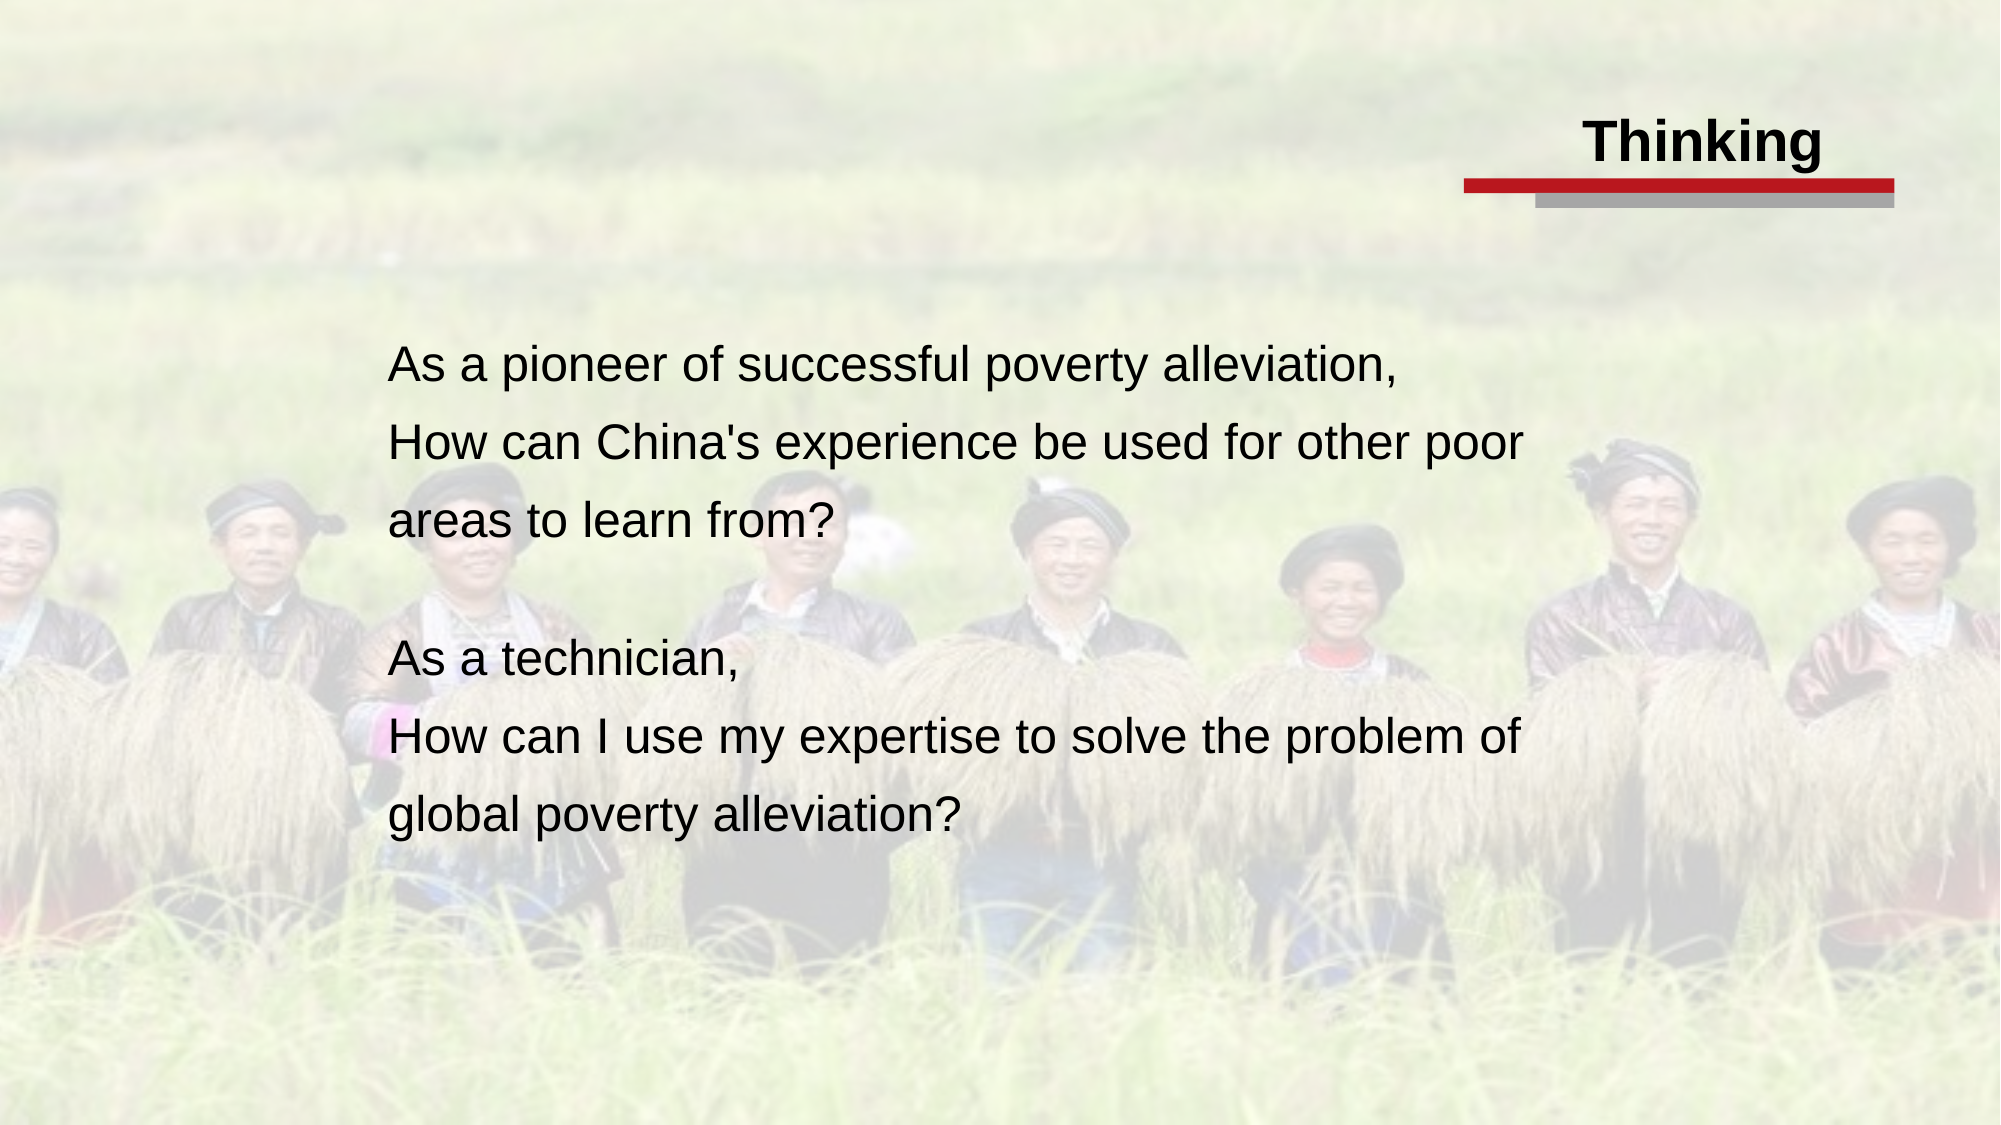

Thinking

As a pioneer of successful poverty alleviation,
How can China's experience be used for other poor areas to learn from?

As a technician,
How can I use my expertise to solve the problem of global poverty alleviation?